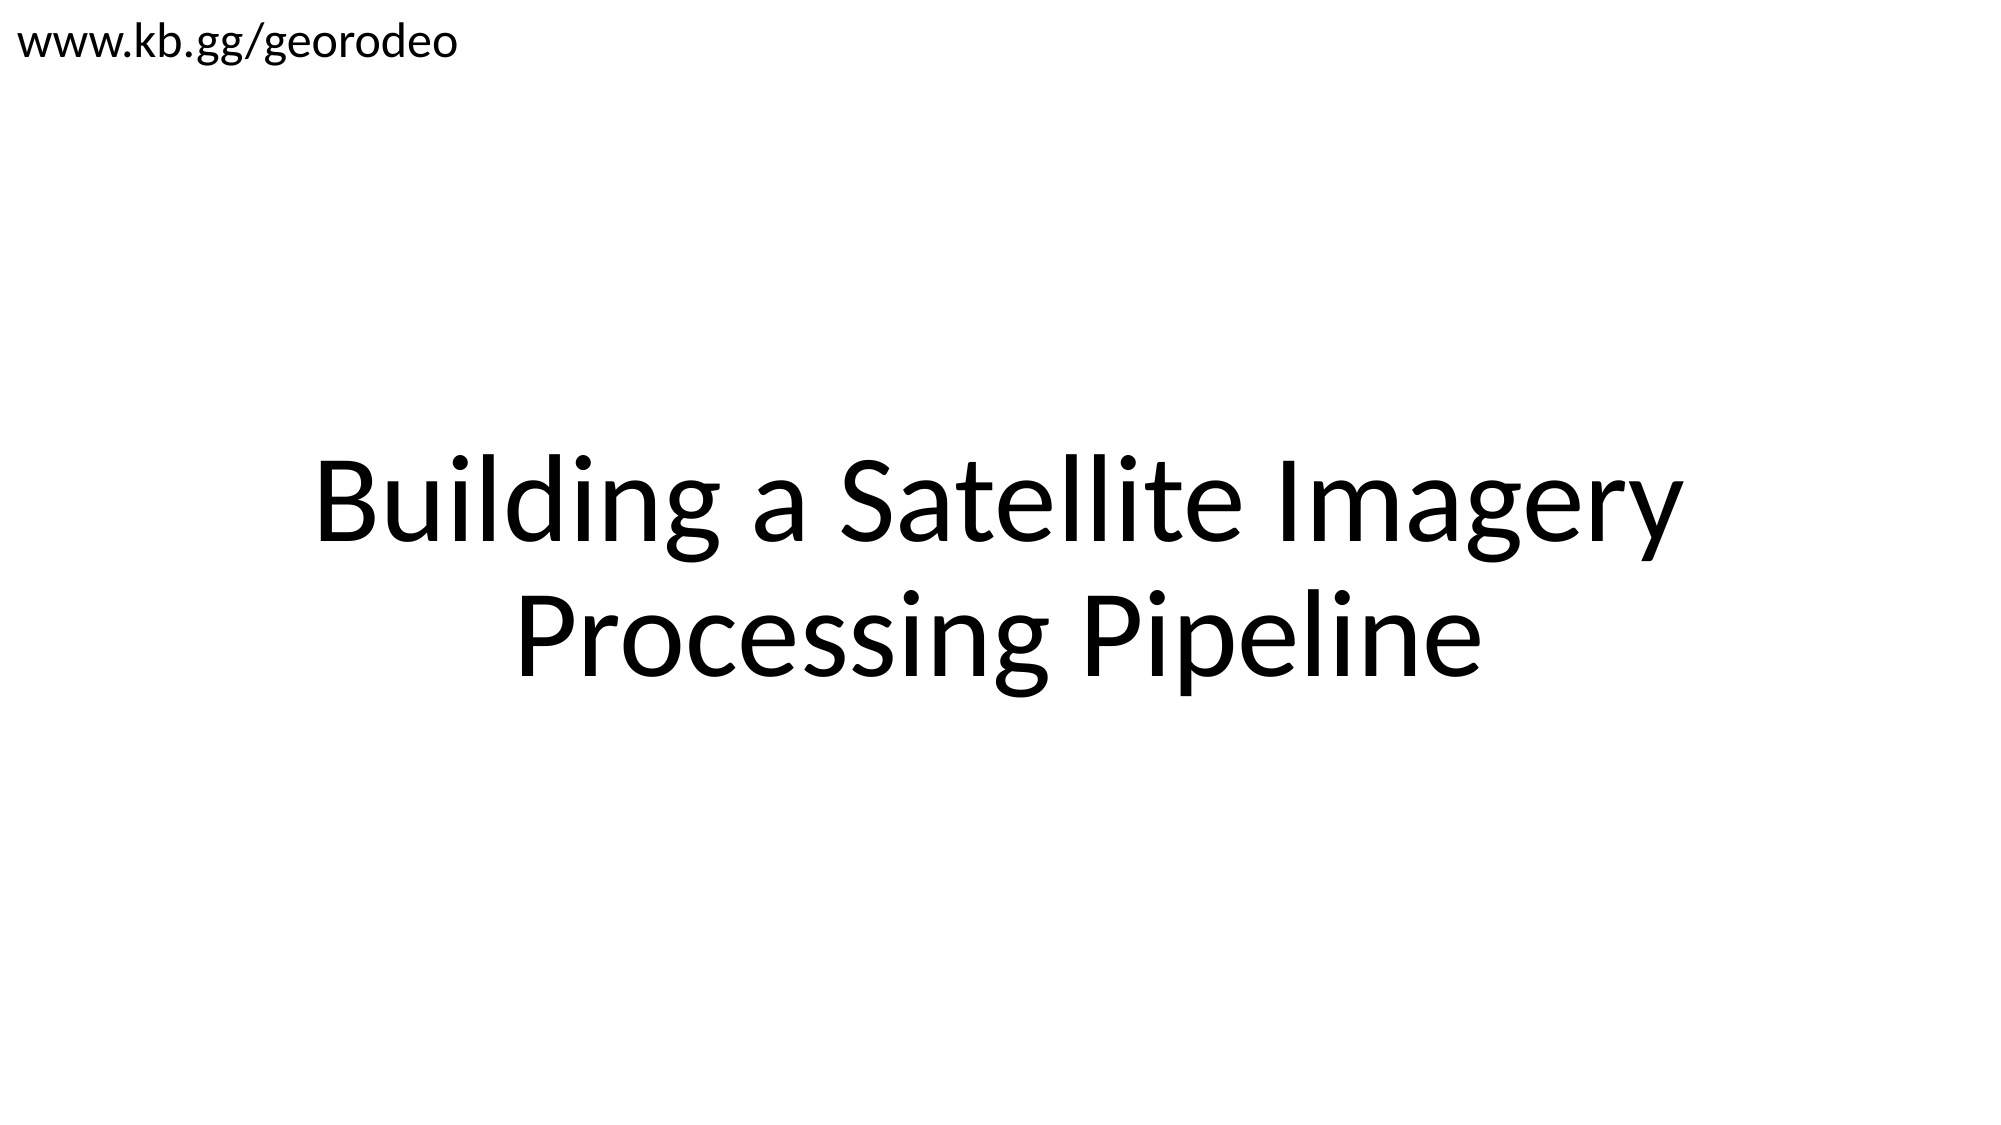

www.kb.gg/georodeo
# Building a Satellite Imagery Processing Pipeline